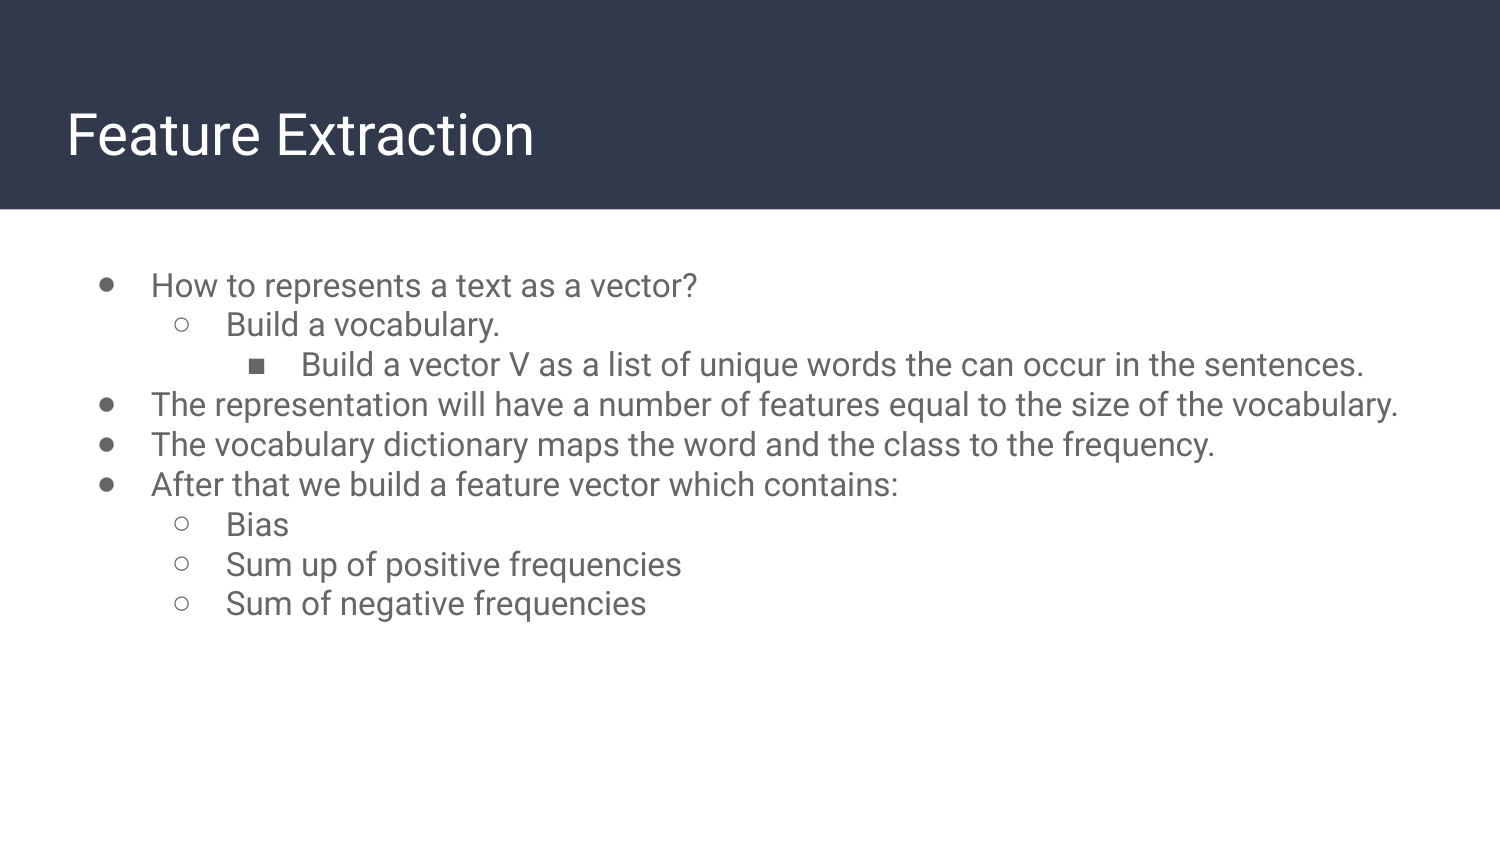

# Feature Extraction
How to represents a text as a vector?
Build a vocabulary.
Build a vector V as a list of unique words the can occur in the sentences.
The representation will have a number of features equal to the size of the vocabulary.
The vocabulary dictionary maps the word and the class to the frequency.
After that we build a feature vector which contains:
Bias
Sum up of positive frequencies
Sum of negative frequencies